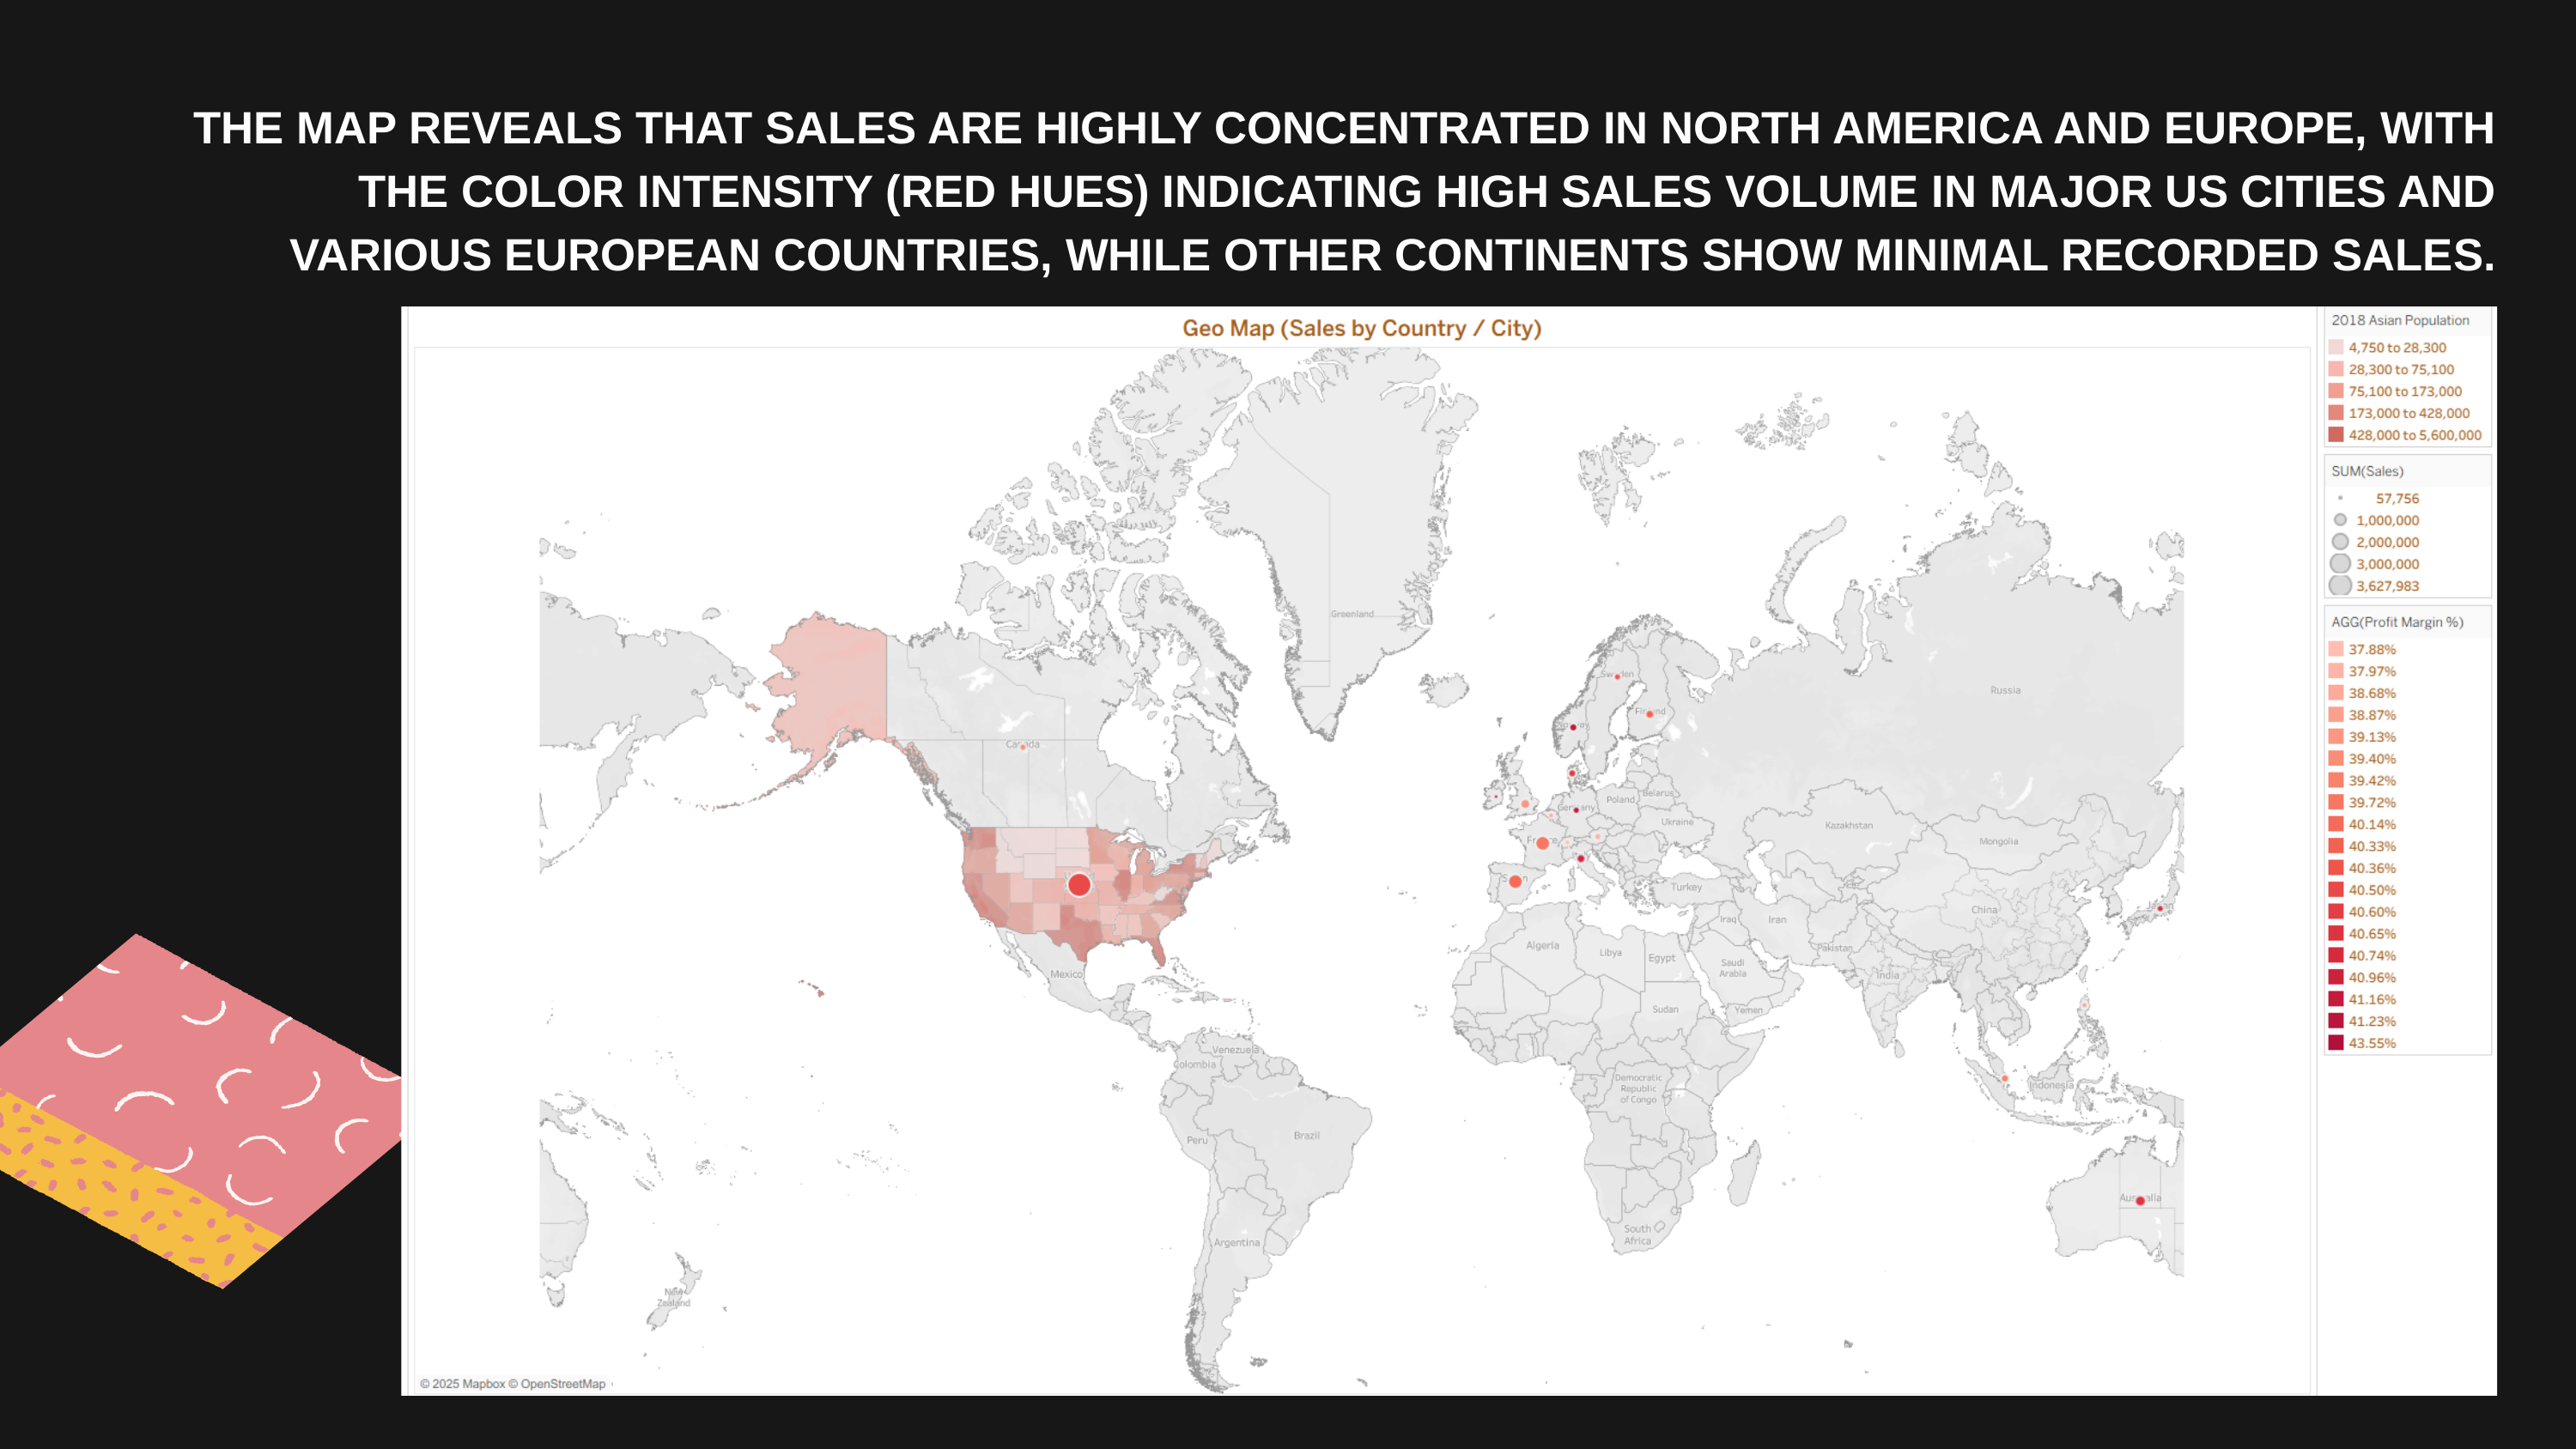

THE MAP REVEALS THAT SALES ARE HIGHLY CONCENTRATED IN NORTH AMERICA AND EUROPE, WITH THE COLOR INTENSITY (RED HUES) INDICATING HIGH SALES VOLUME IN MAJOR US CITIES AND VARIOUS EUROPEAN COUNTRIES, WHILE OTHER CONTINENTS SHOW MINIMAL RECORDED SALES.